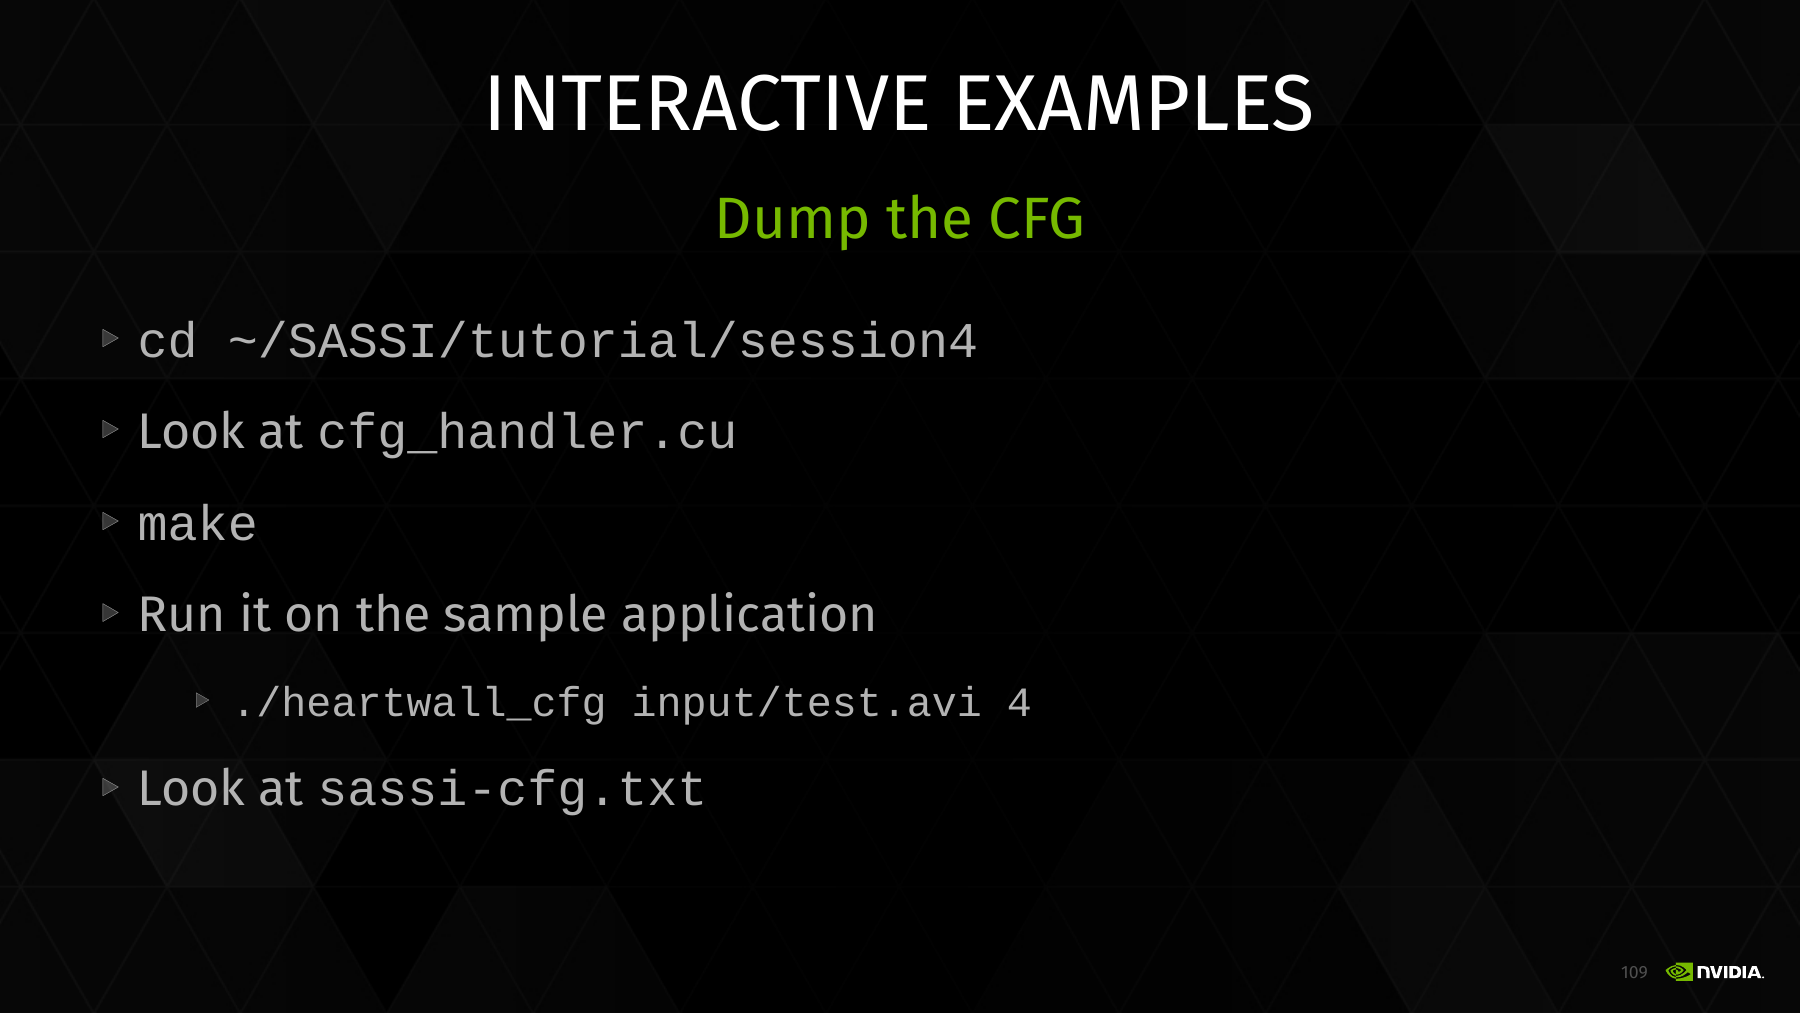

# Interactive examples
Dump the CFG
cd ~/SASSI/tutorial/session4
Look at cfg_handler.cu
make
Run it on the sample application
./heartwall_cfg input/test.avi 4
Look at sassi-cfg.txt